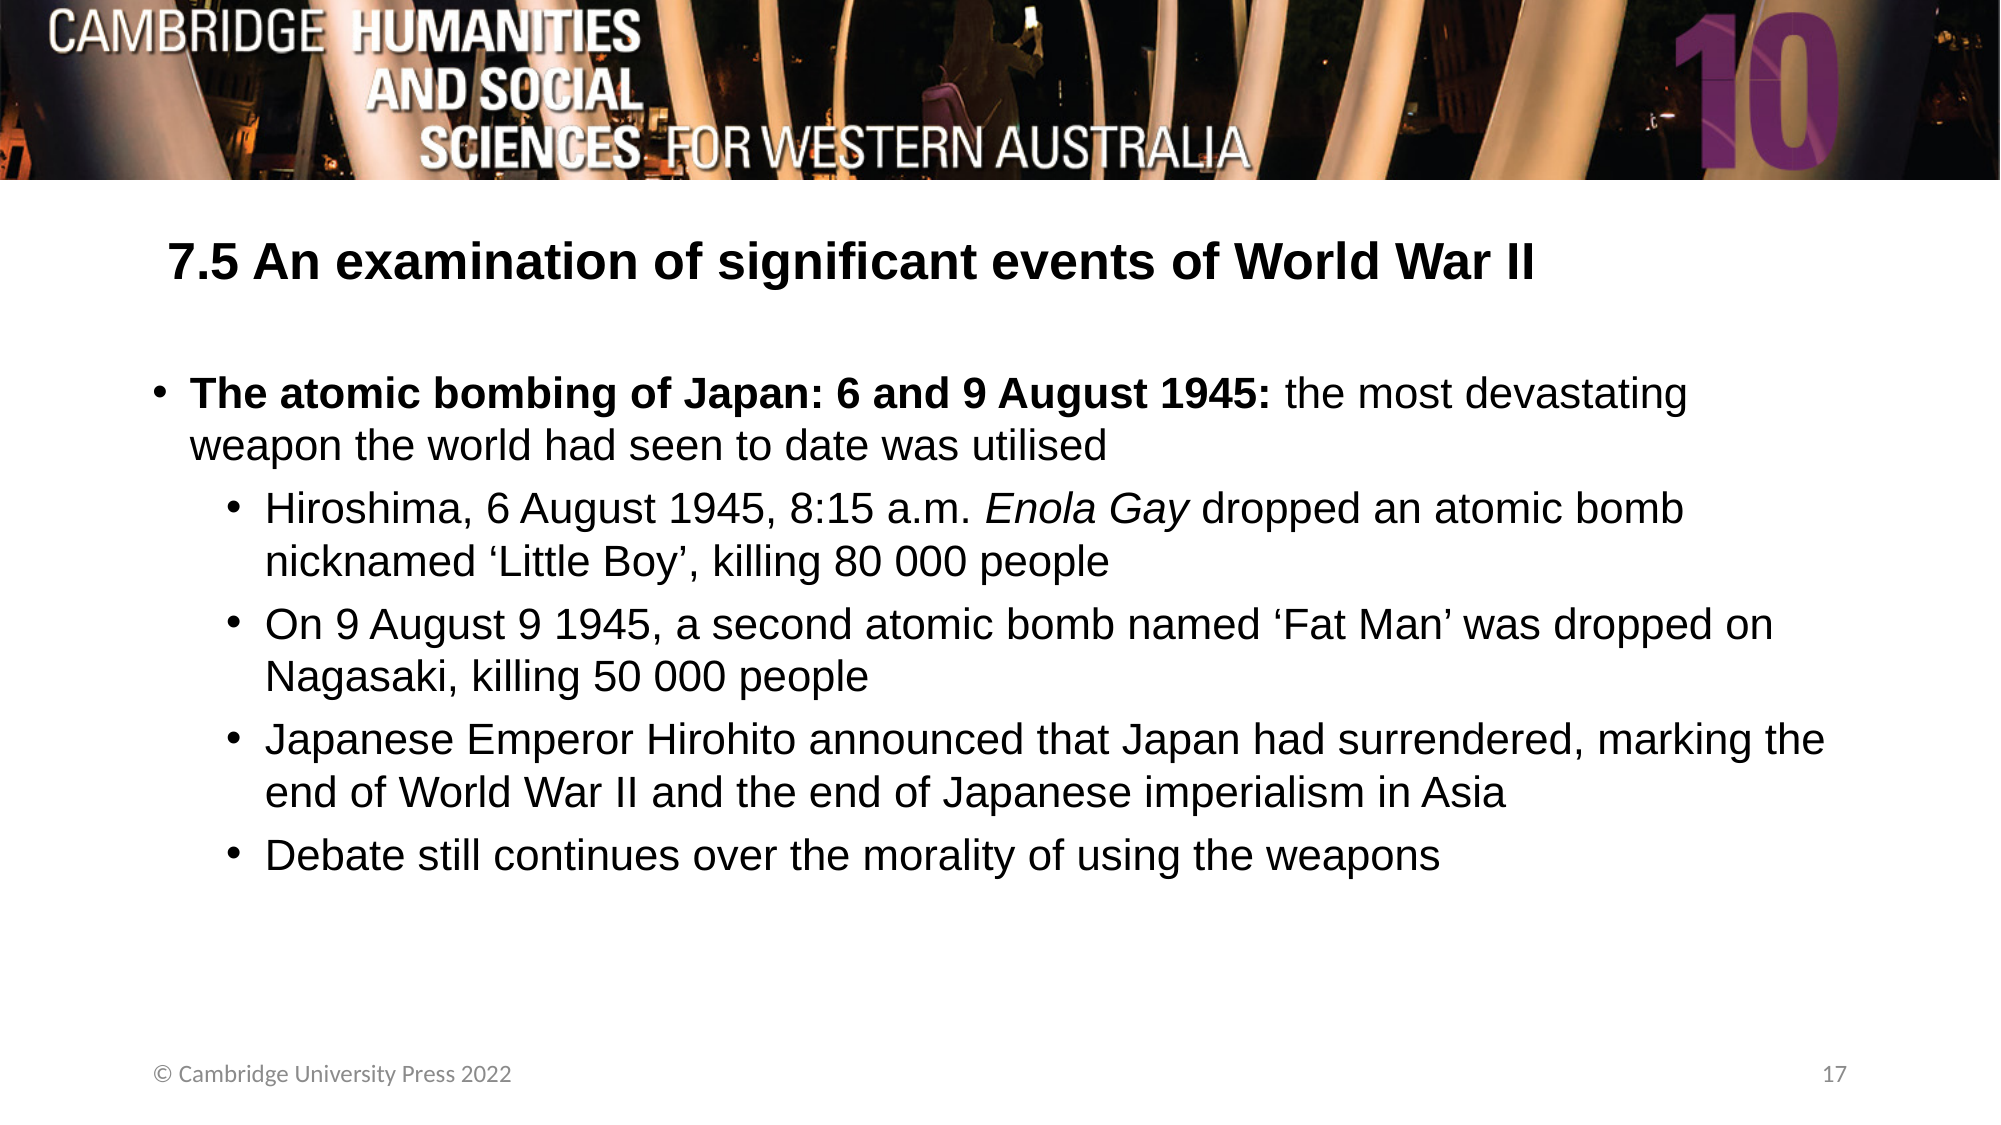

# 7.5 An examination of significant events of World War II
The atomic bombing of Japan: 6 and 9 August 1945: the most devastating weapon the world had seen to date was utilised
Hiroshima, 6 August 1945, 8:15 a.m. Enola Gay dropped an atomic bomb nicknamed ‘Little Boy’, killing 80 000 people
On 9 August 9 1945, a second atomic bomb named ‘Fat Man’ was dropped on Nagasaki, killing 50 000 people
Japanese Emperor Hirohito announced that Japan had surrendered, marking the end of World War II and the end of Japanese imperialism in Asia
Debate still continues over the morality of using the weapons
© Cambridge University Press 2022
17